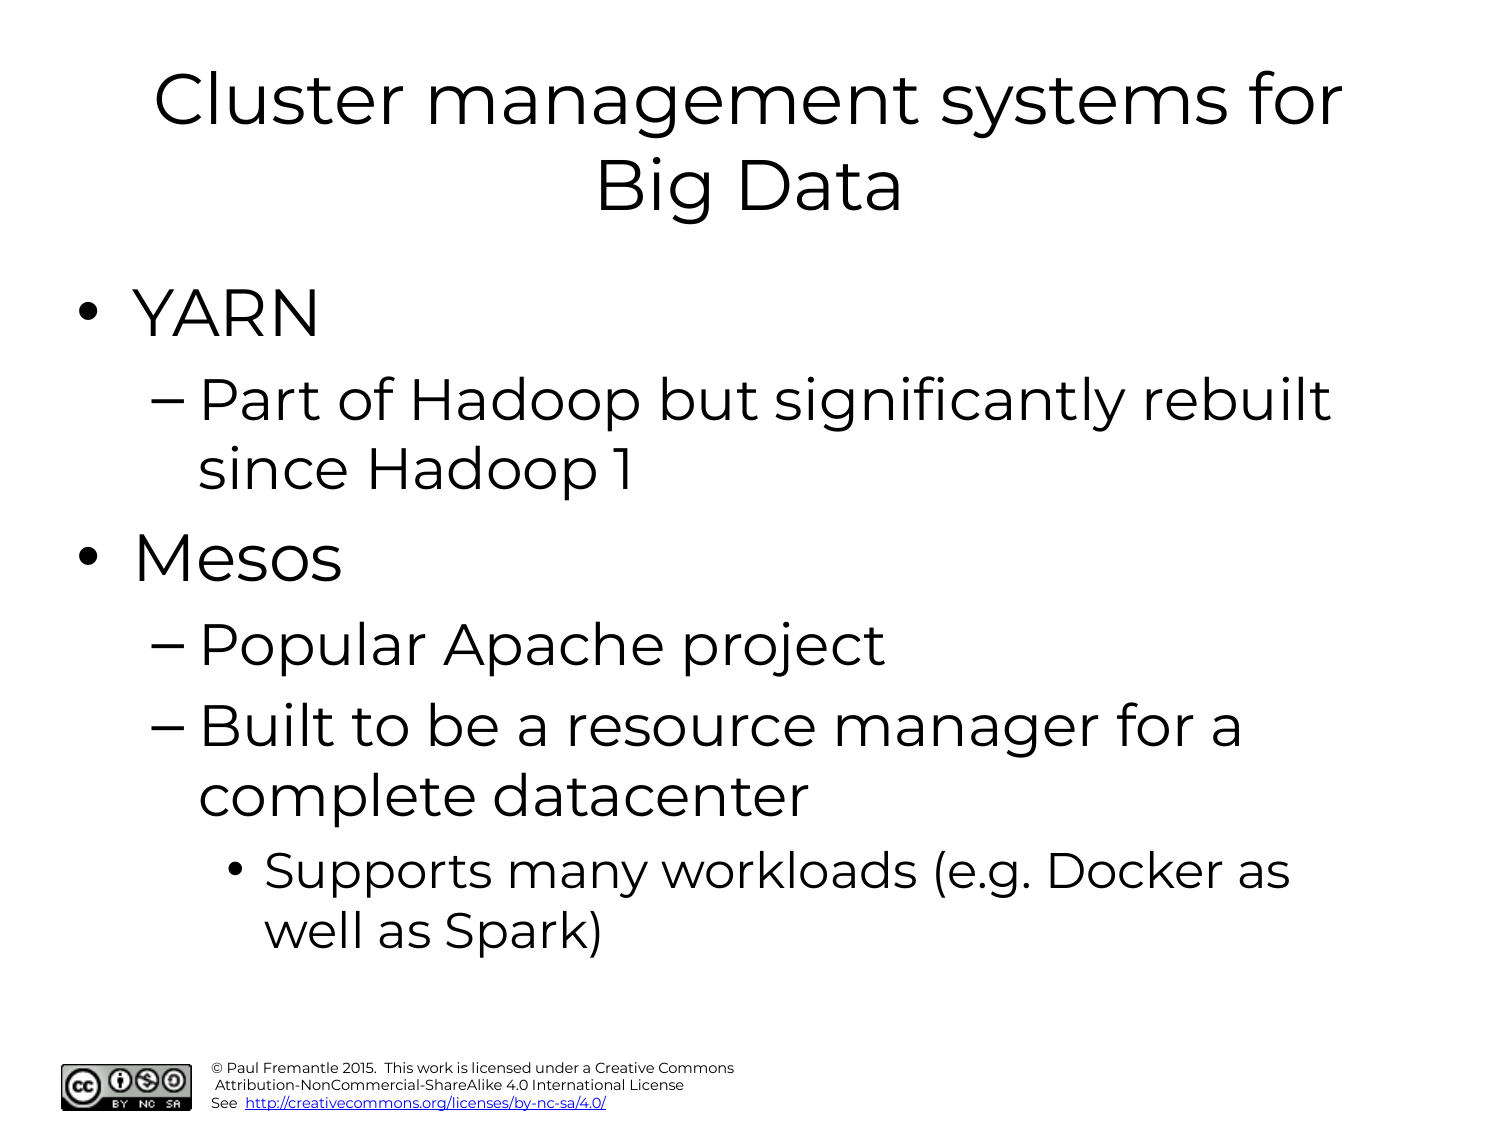

# Cluster management systems for Big Data
YARN
Part of Hadoop but significantly rebuilt since Hadoop 1
Mesos
Popular Apache project
Built to be a resource manager for a complete datacenter
Supports many workloads (e.g. Docker as well as Spark)